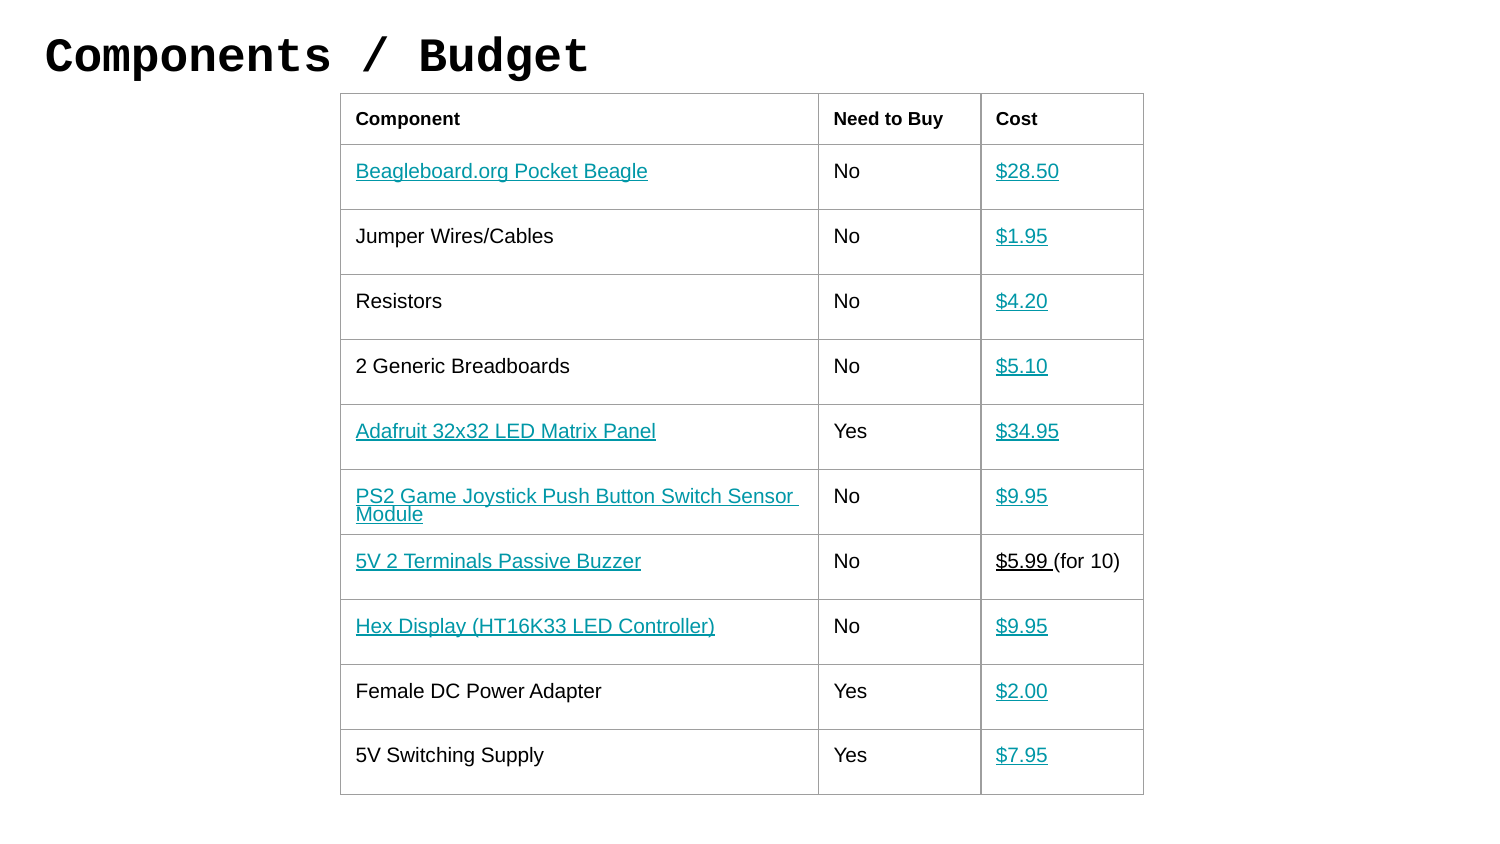

# Components / Budget
| Component | Need to Buy | Cost |
| --- | --- | --- |
| Beagleboard.org Pocket Beagle | No | $28.50 |
| Jumper Wires/Cables | No | $1.95 |
| Resistors | No | $4.20 |
| 2 Generic Breadboards | No | $5.10 |
| Adafruit 32x32 LED Matrix Panel | Yes | $34.95 |
| PS2 Game Joystick Push Button Switch Sensor Module | No | $9.95 |
| 5V 2 Terminals Passive Buzzer | No | $5.99 (for 10) |
| Hex Display (HT16K33 LED Controller) | No | $9.95 |
| Female DC Power Adapter | Yes | $2.00 |
| 5V Switching Supply | Yes | $7.95 |